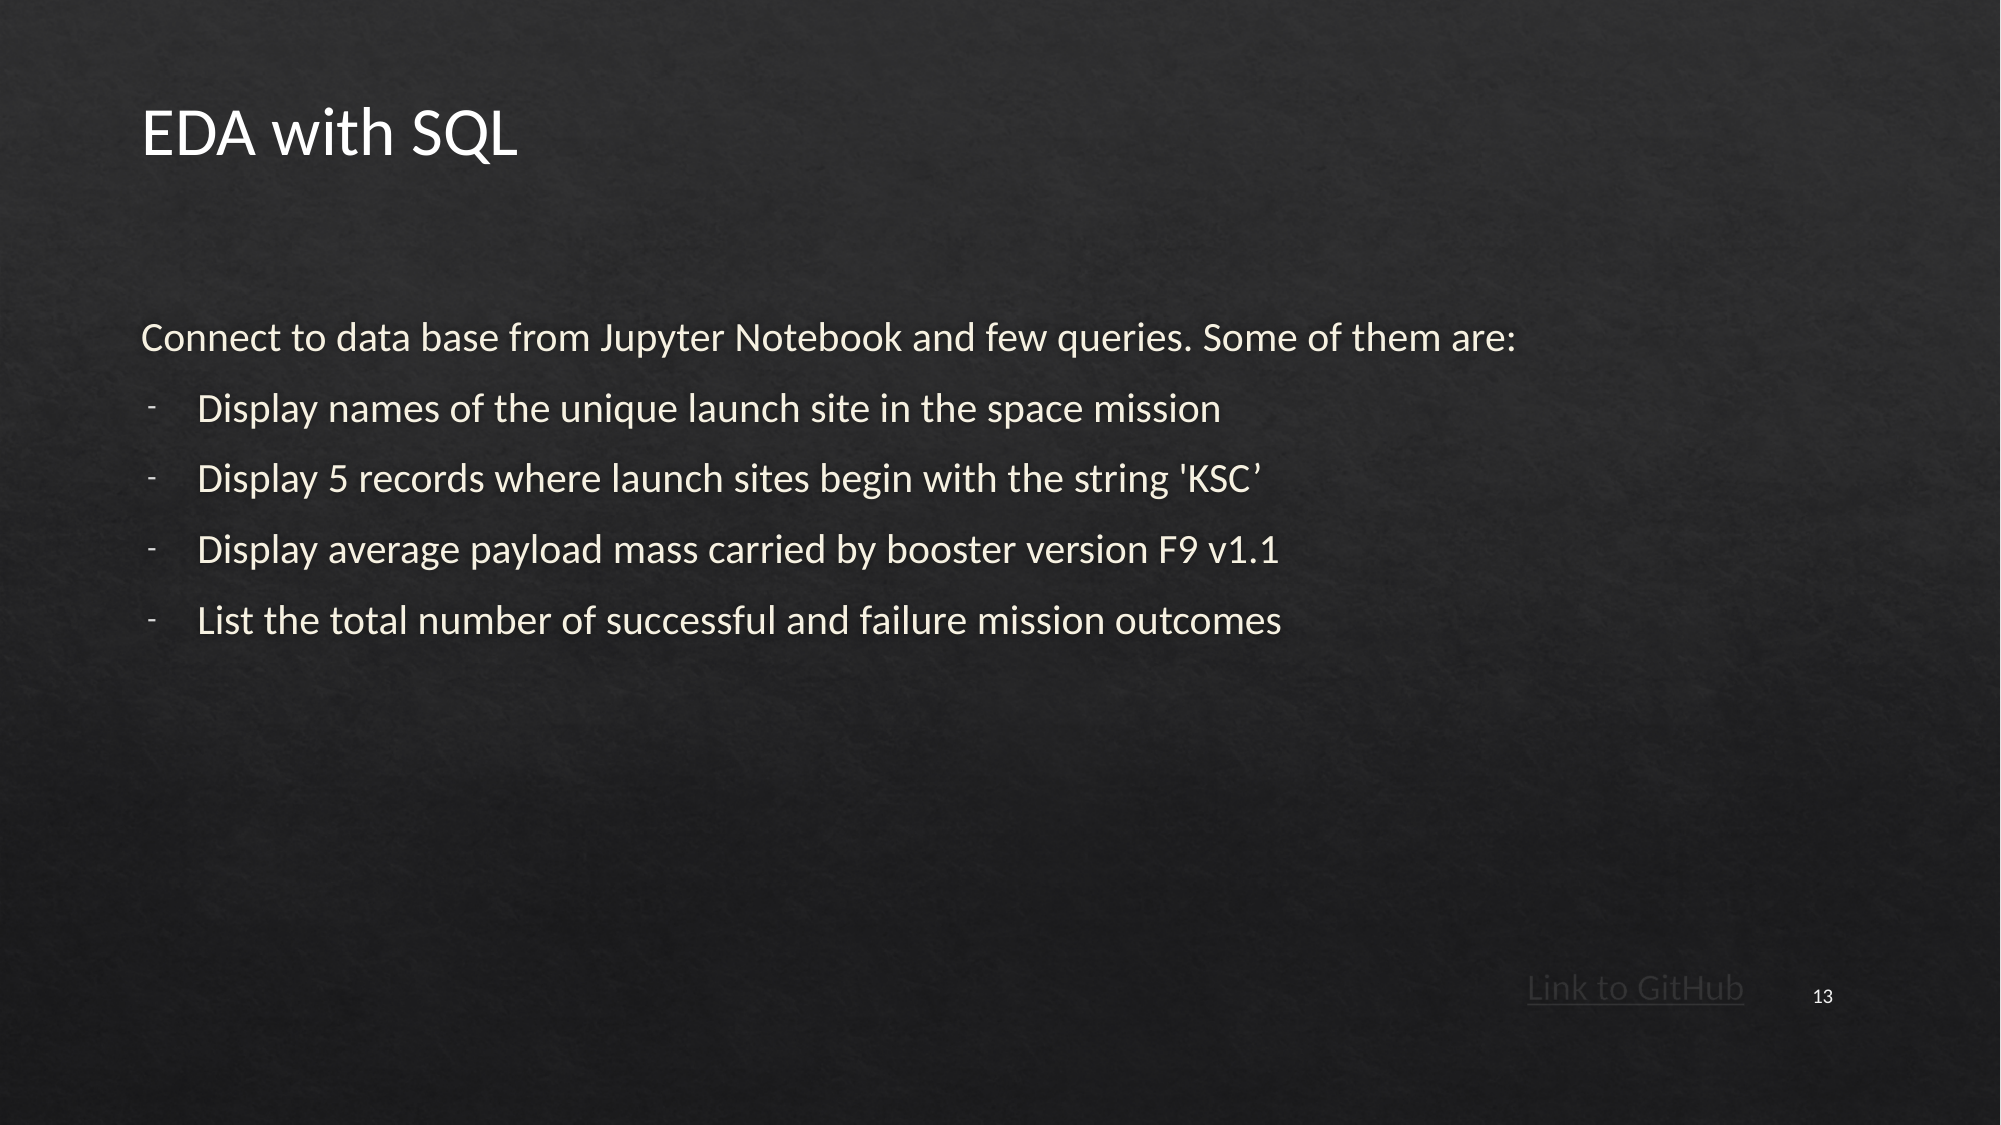

EDA with SQL
Connect to data base from Jupyter Notebook and few queries. Some of them are:
Display names of the unique launch site in the space mission
Display 5 records where launch sites begin with the string 'KSC’
Display average payload mass carried by booster version F9 v1.1
List the total number of successful and failure mission outcomes

Link to GitHub
13